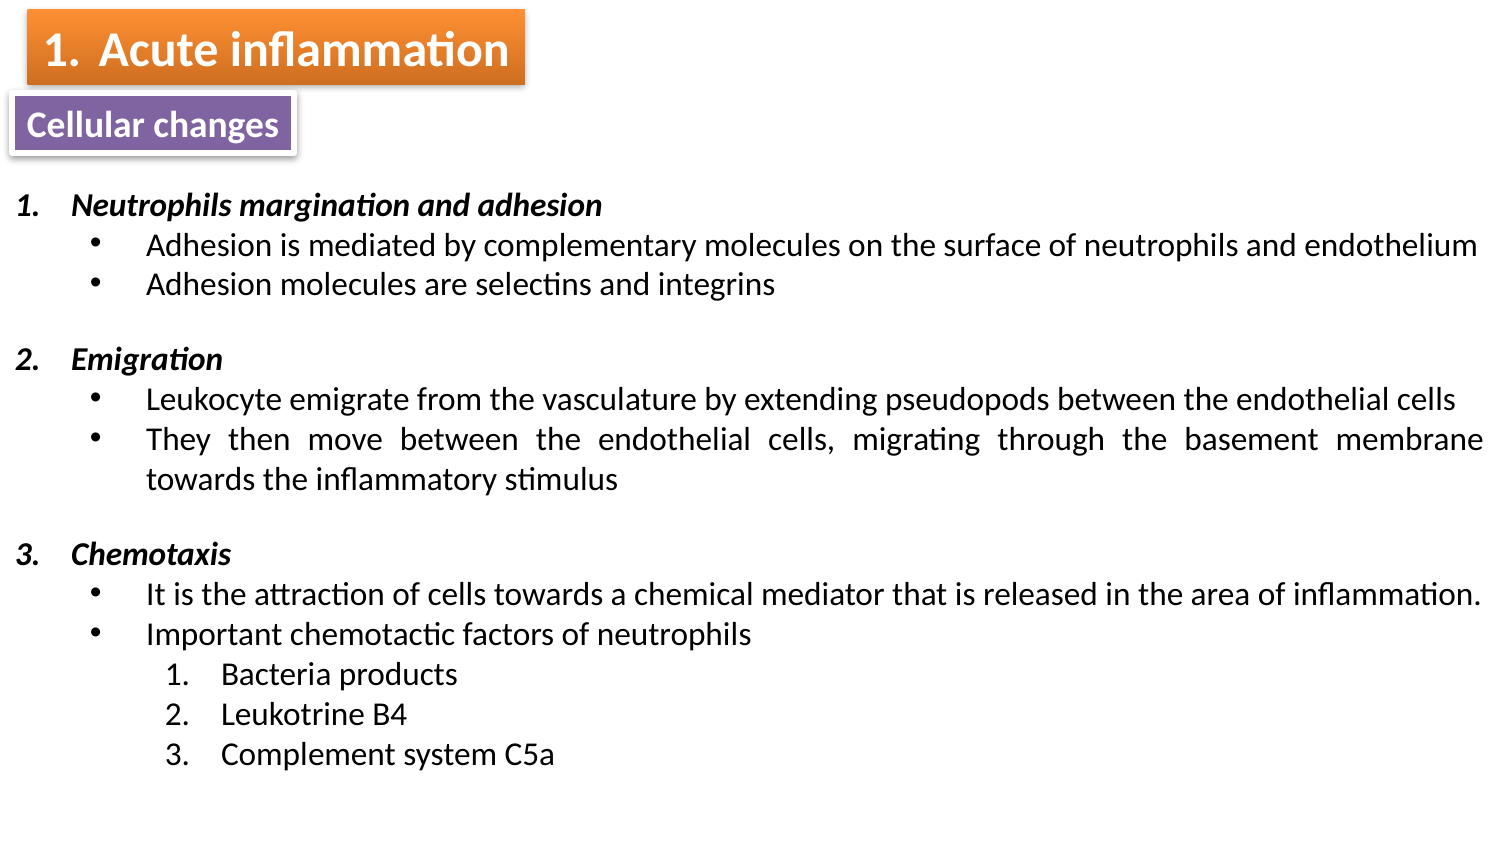

Acute inflammation
Cellular changes
Neutrophils margination and adhesion
Adhesion is mediated by complementary molecules on the surface of neutrophils and endothelium
Adhesion molecules are selectins and integrins

Emigration
Leukocyte emigrate from the vasculature by extending pseudopods between the endothelial cells
They then move between the endothelial cells, migrating through the basement membrane towards the inflammatory stimulus

Chemotaxis
It is the attraction of cells towards a chemical mediator that is released in the area of inflammation.
Important chemotactic factors of neutrophils
Bacteria products
Leukotrine B4
Complement system C5a